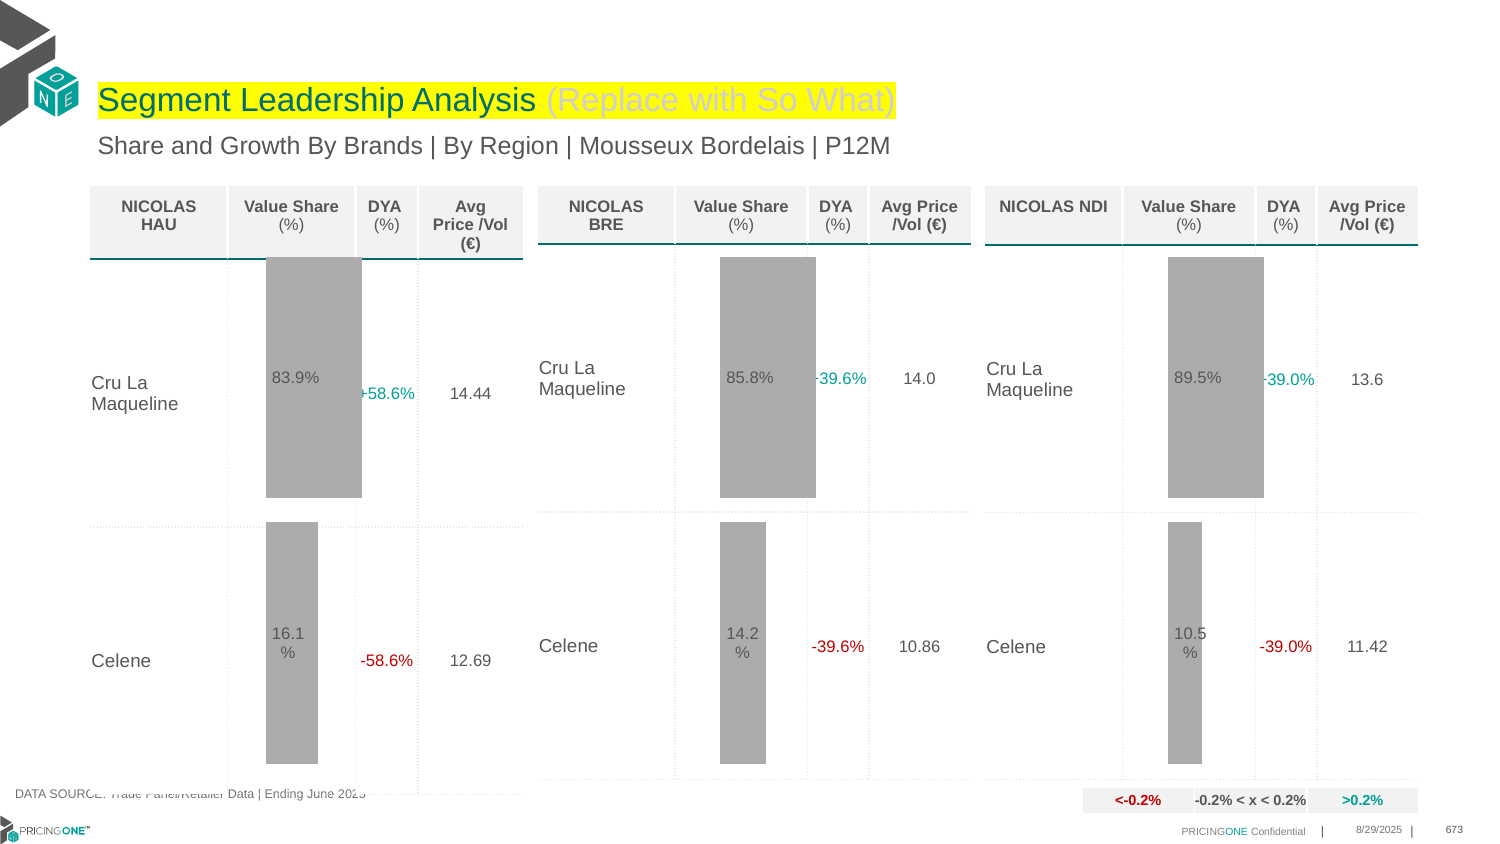

# Segment Leadership Analysis (Replace with So What)
Share and Growth By Brands | By Region | Mousseux Bordelais | P12M
| NICOLAS BRE | Value Share (%) | DYA (%) | Avg Price /Vol (€) |
| --- | --- | --- | --- |
| Cru La Maqueline |  | +39.6% | 14.0 |
| Celene |  | -39.6% | 10.86 |
| NICOLAS HAU | Value Share (%) | DYA (%) | Avg Price /Vol (€) |
| --- | --- | --- | --- |
| Cru La Maqueline |  | +58.6% | 14.44 |
| Celene |  | -58.6% | 12.69 |
| NICOLAS NDI | Value Share (%) | DYA (%) | Avg Price /Vol (€) |
| --- | --- | --- | --- |
| Cru La Maqueline |  | +39.0% | 13.6 |
| Celene |  | -39.0% | 11.42 |

### Chart

| Category | Mousseux Bordelais | NICOLAS HAU |
|---|---|
|  | 0.8385043754972156 |

### Chart

| Category | Mousseux Bordelais | NICOLAS BRE |
|---|---|
|  | 0.8578227245687091 |

### Chart

| Category | Mousseux Bordelais | NICOLAS NDI |
|---|---|
|  | 0.8951798010711554 |
DATA SOURCE: Trade Panel/Retailer Data | Ending June 2025
| <-0.2% | -0.2% < x < 0.2% | >0.2% |
| --- | --- | --- |

8/29/2025
673